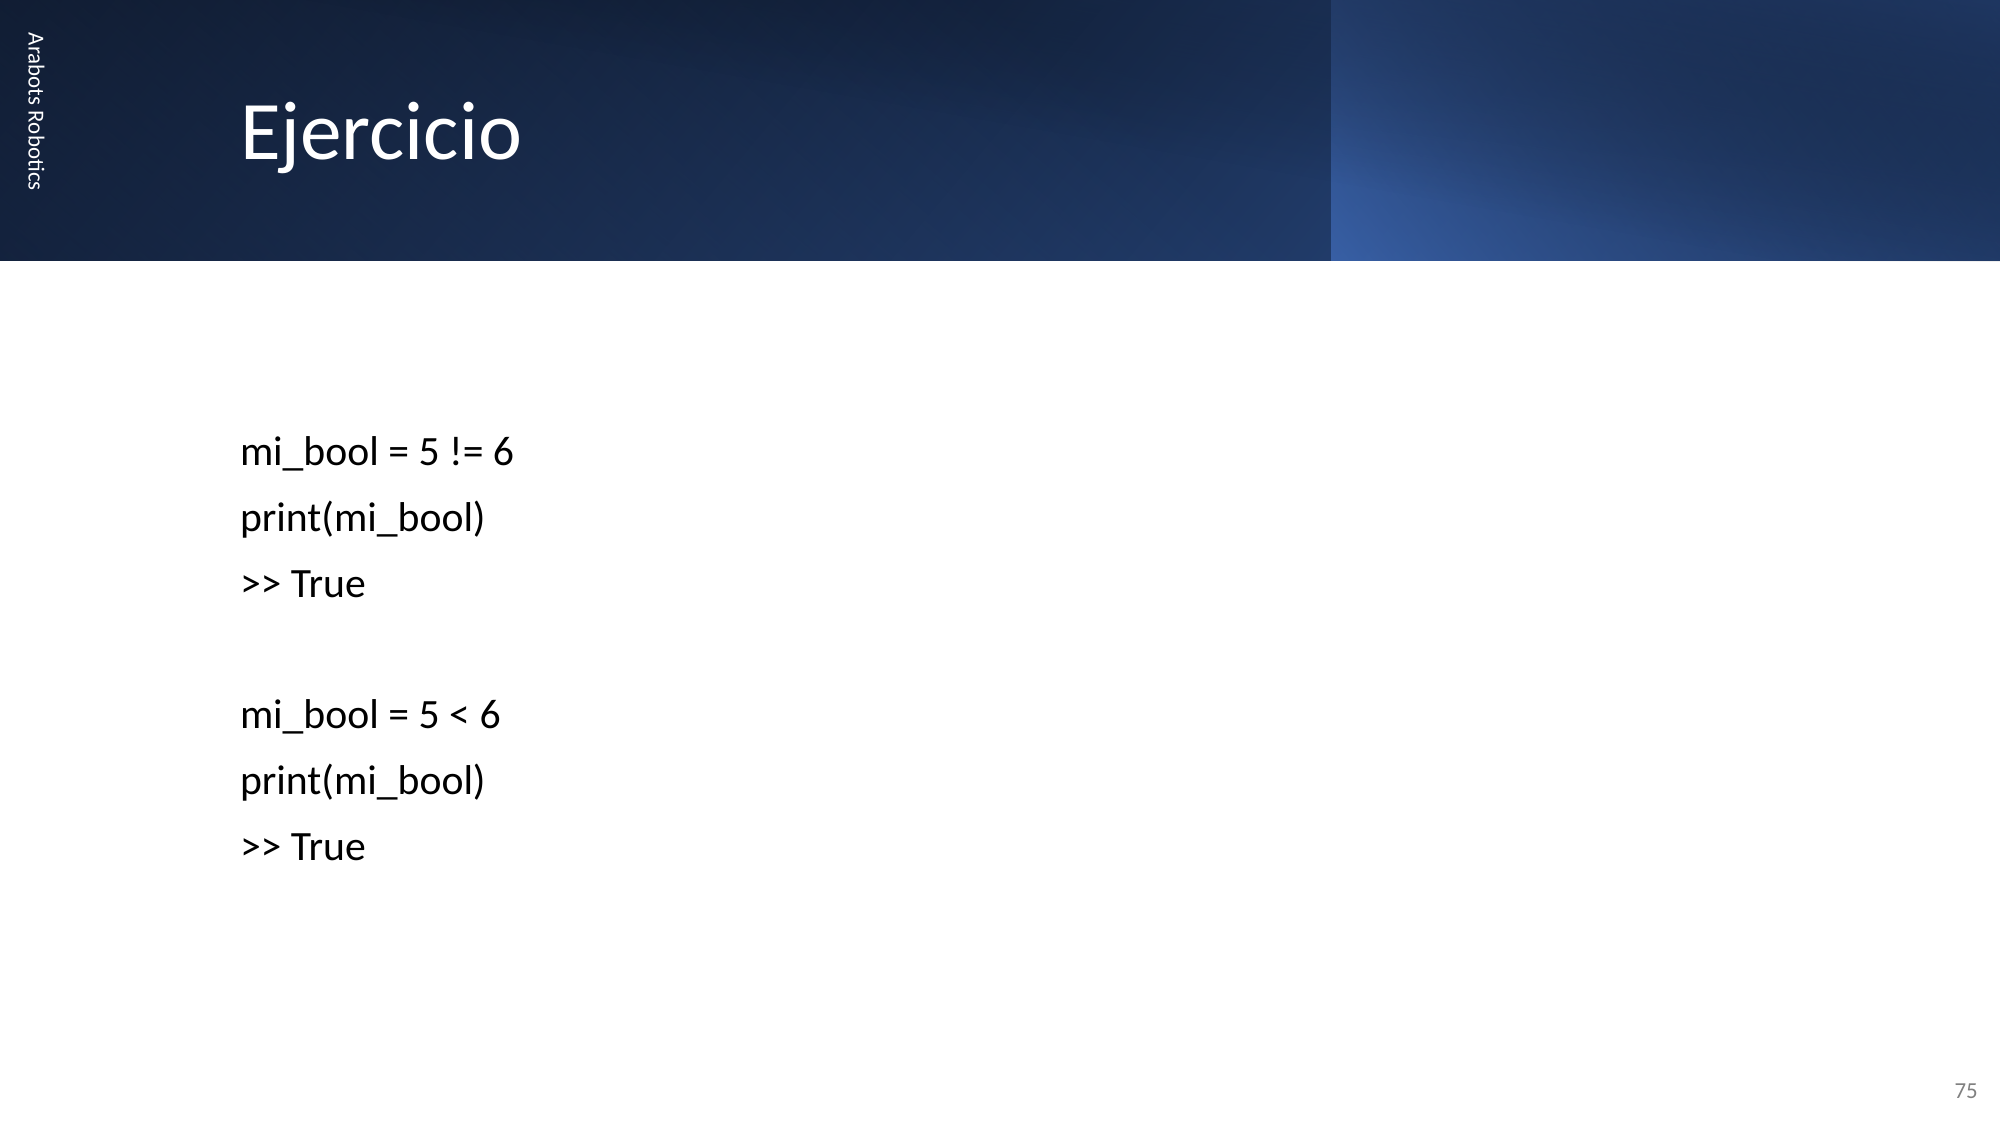

# Ejercicio
Arabots Robotics
mi_bool = 5 != 6
print(mi_bool)
>> True

mi_bool = 5 < 6
print(mi_bool)
>> True

75